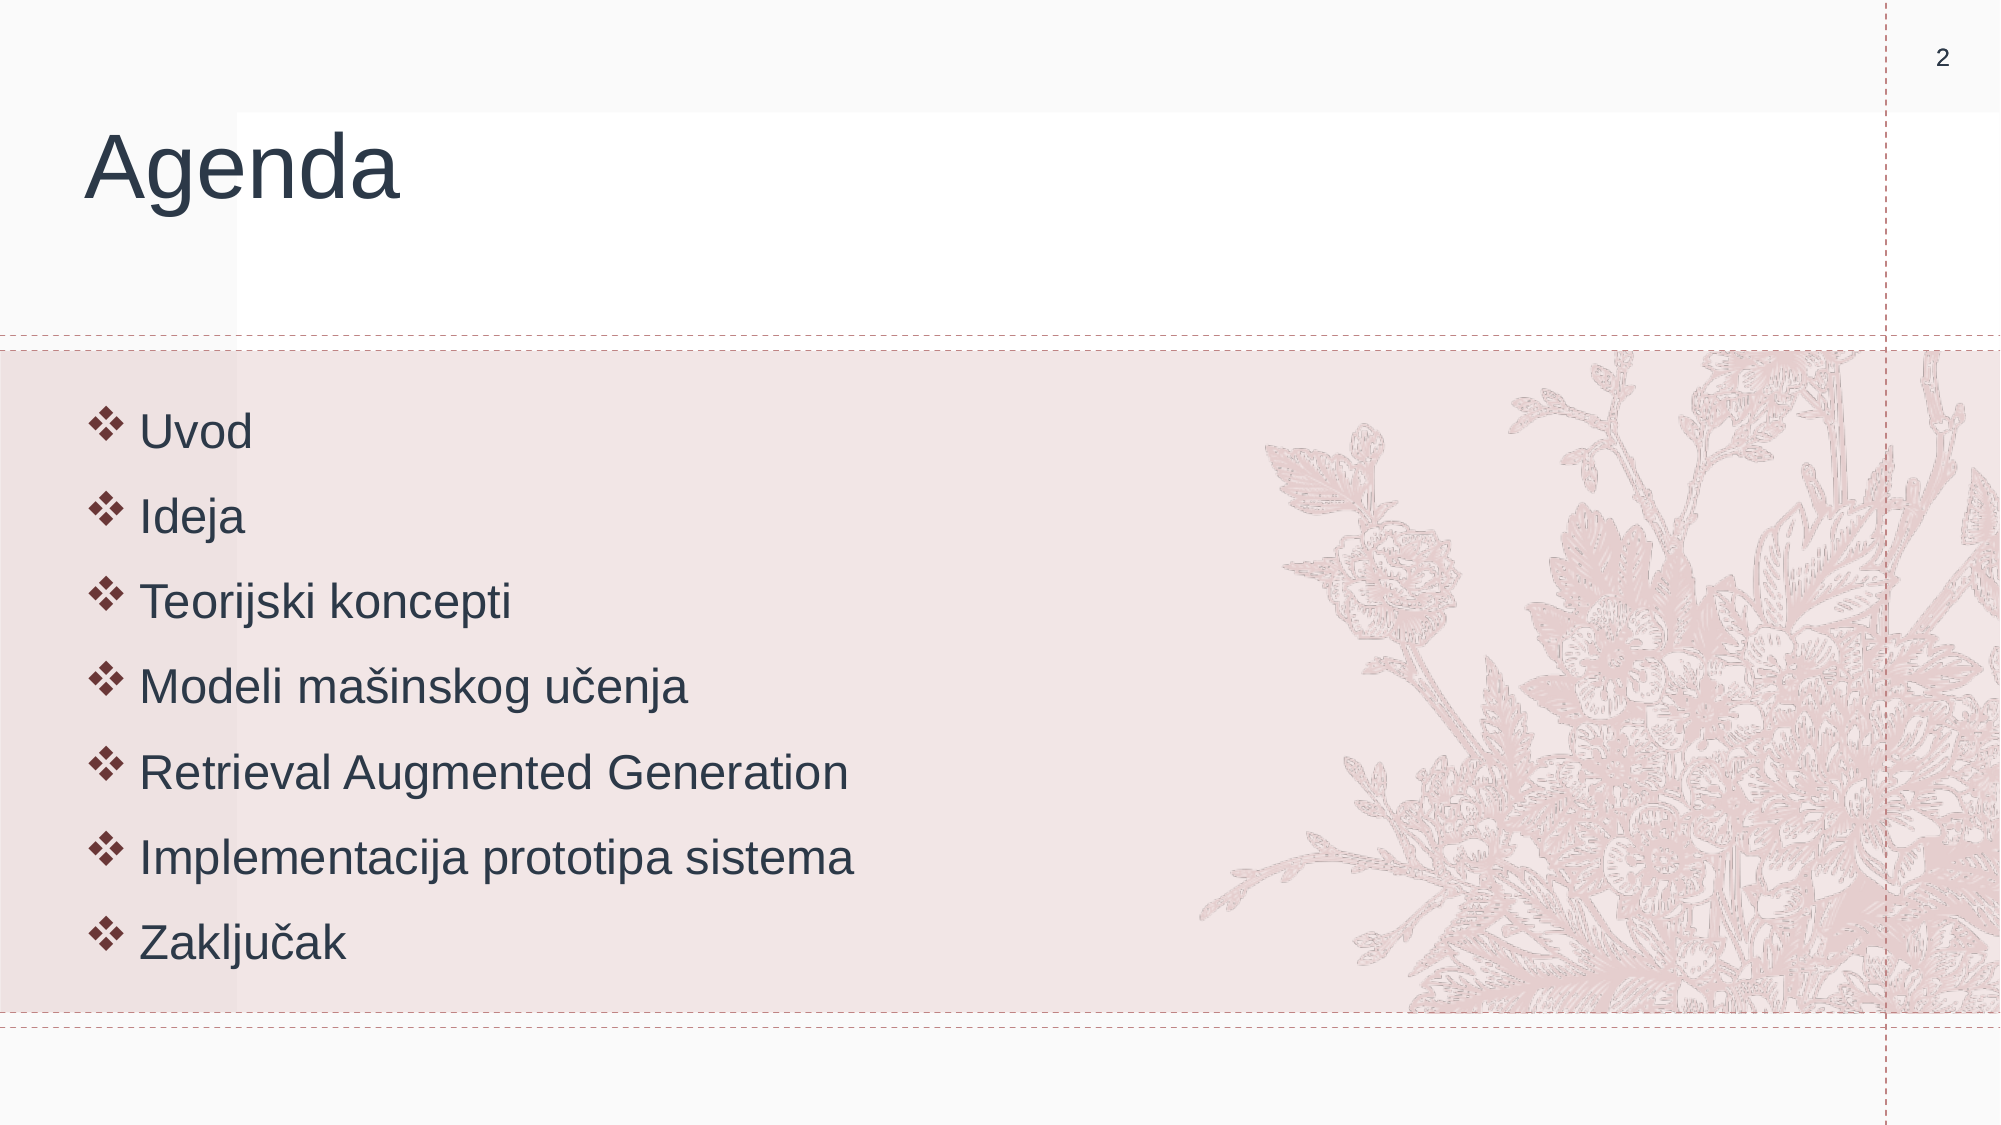

2
2
# Agenda
Uvod
Ideja
Teorijski koncepti
Modeli mašinskog učenja
Retrieval Augmented Generation
Implementacija prototipa sistema
Zaključak